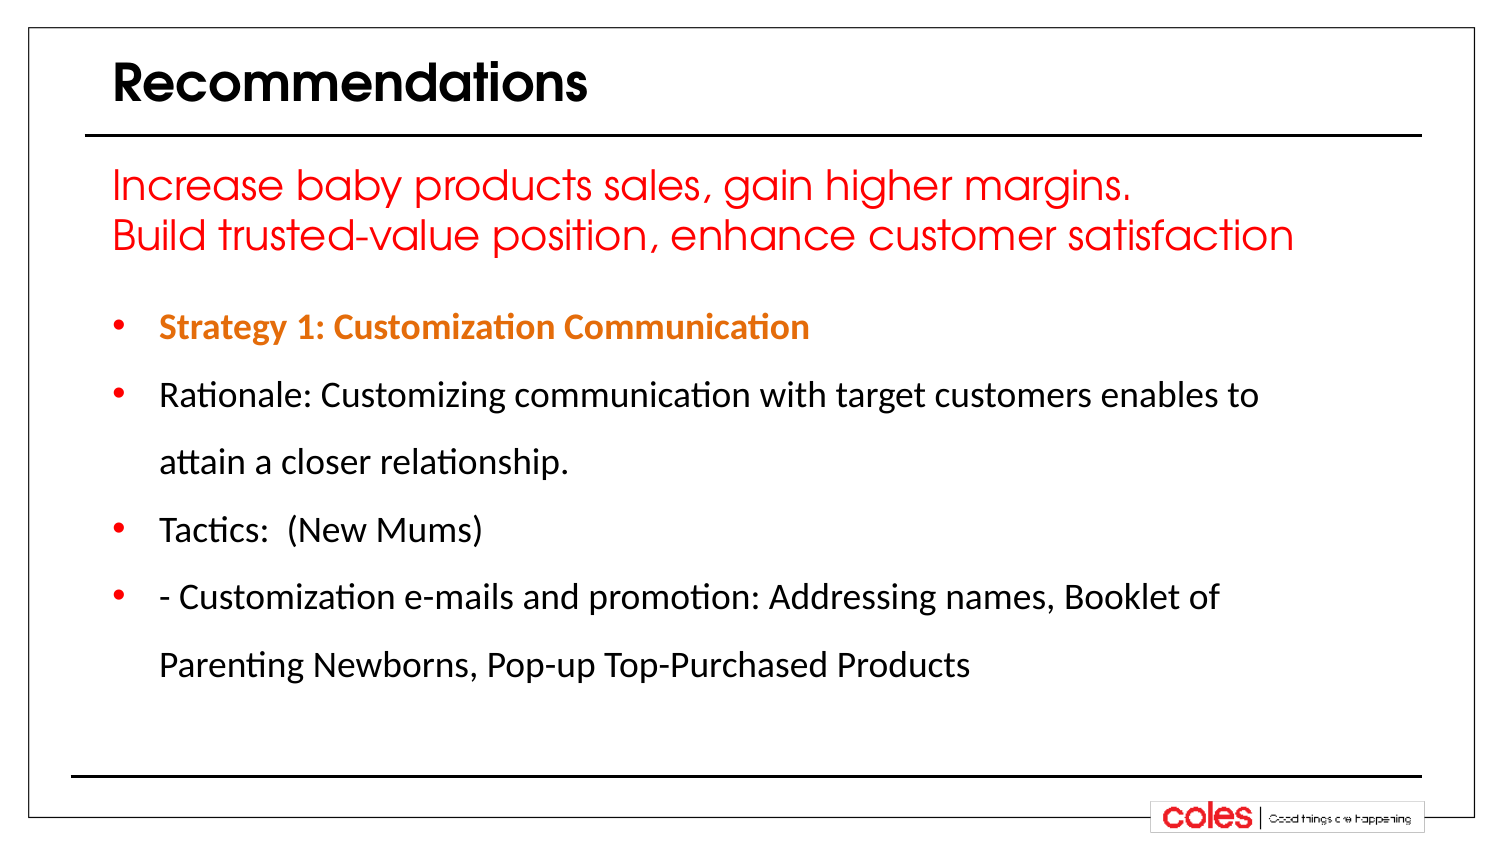

# Recommendations
Increase baby products sales, gain higher margins.
Build trusted-value position, enhance customer satisfaction
Strategy 1: Customization Communication
Rationale: Customizing communication with target customers enables to attain a closer relationship.
Tactics:  (New Mums)
- Customization e-mails and promotion: Addressing names, Booklet of Parenting Newborns, Pop-up Top-Purchased Products